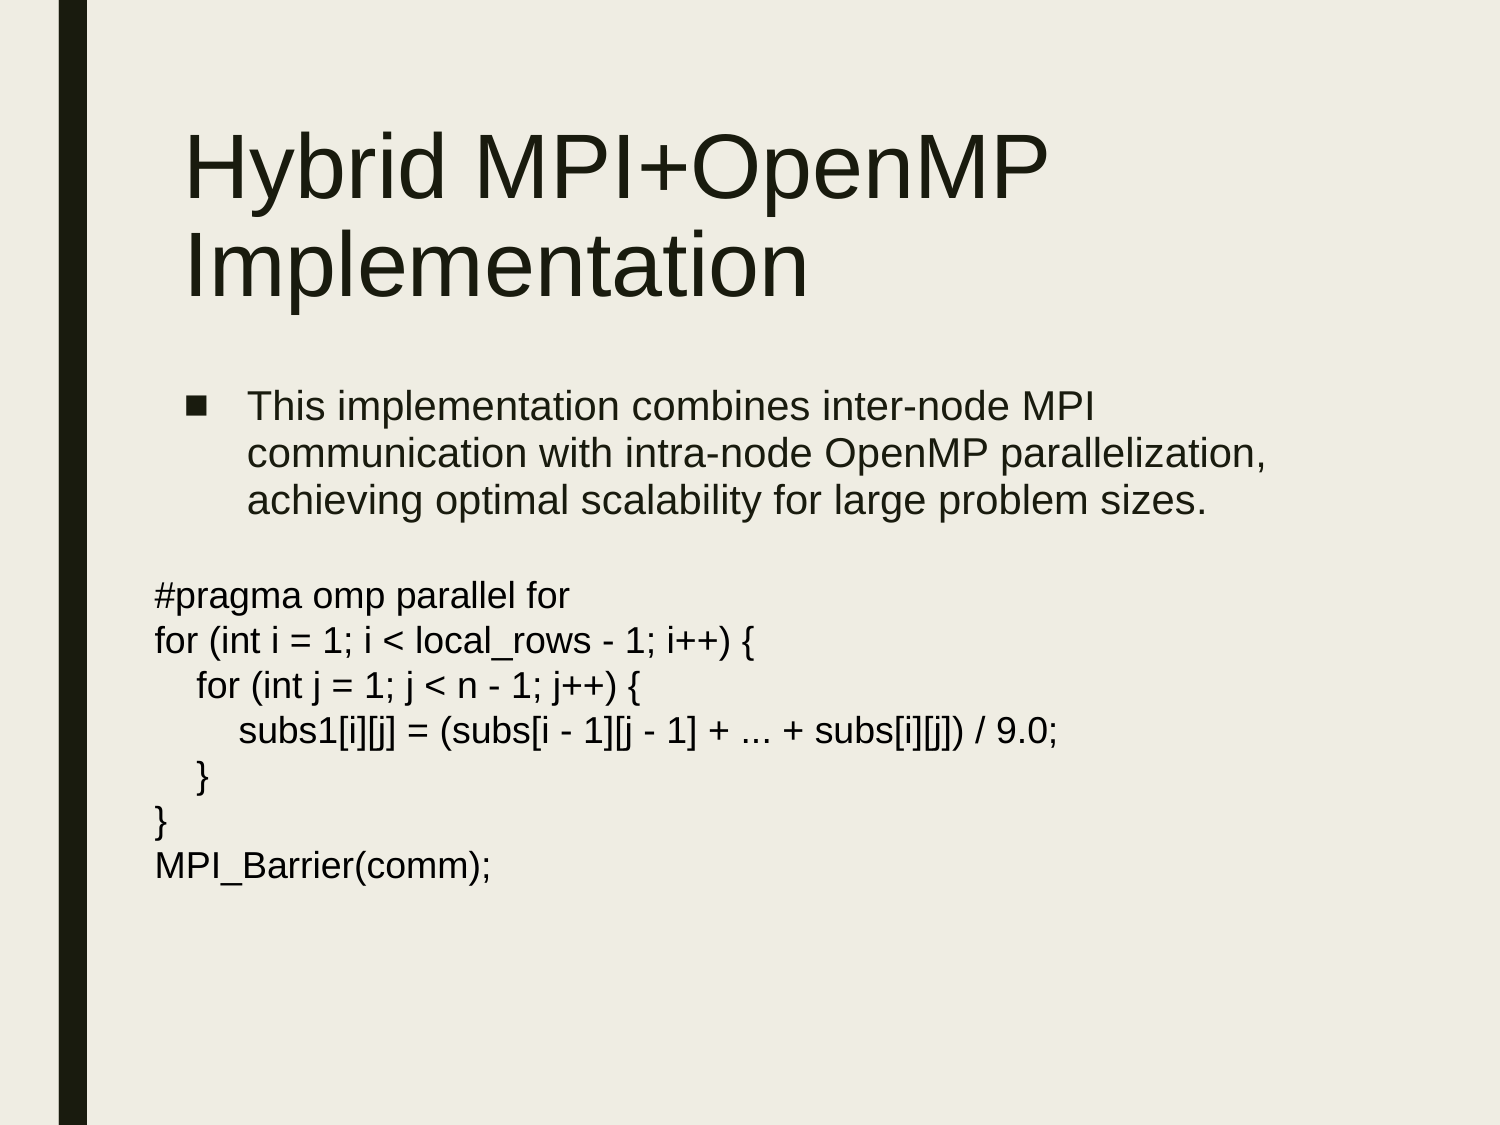

# Hybrid MPI+OpenMP Implementation
This implementation combines inter-node MPI communication with intra-node OpenMP parallelization, achieving optimal scalability for large problem sizes.

#pragma omp parallel for
for (int i = 1; i < local_rows - 1; i++) {
    for (int j = 1; j < n - 1; j++) {
        subs1[i][j] = (subs[i - 1][j - 1] + ... + subs[i][j]) / 9.0;
    }
}
MPI_Barrier(comm);